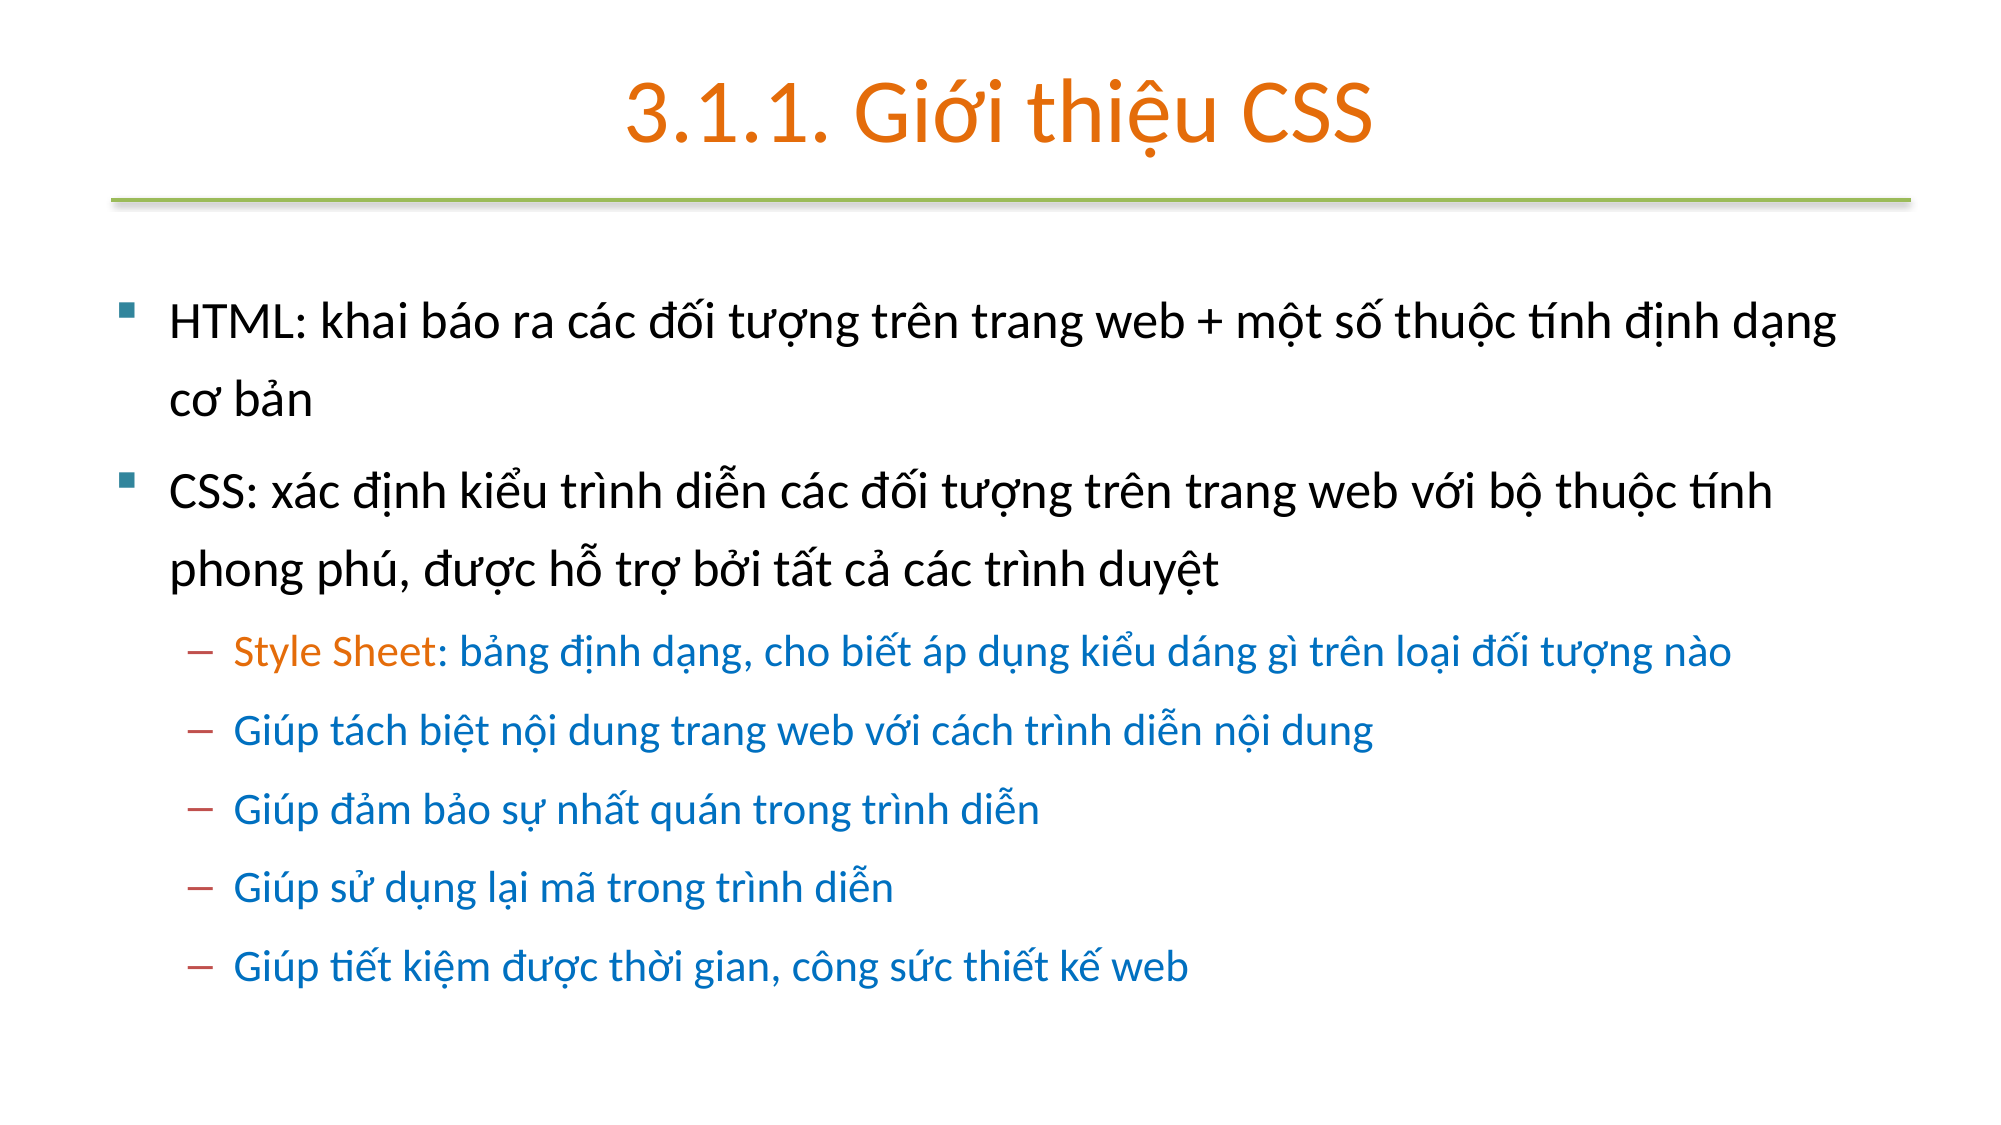

# 3.1.1. Giới thiệu CSS
HTML: khai báo ra các đối tượng trên trang web + một số thuộc tính định dạng cơ bản
CSS: xác định kiểu trình diễn các đối tượng trên trang web với bộ thuộc tính phong phú, được hỗ trợ bởi tất cả các trình duyệt
Style Sheet: bảng định dạng, cho biết áp dụng kiểu dáng gì trên loại đối tượng nào
Giúp tách biệt nội dung trang web với cách trình diễn nội dung
Giúp đảm bảo sự nhất quán trong trình diễn
Giúp sử dụng lại mã trong trình diễn
Giúp tiết kiệm được thời gian, công sức thiết kế web